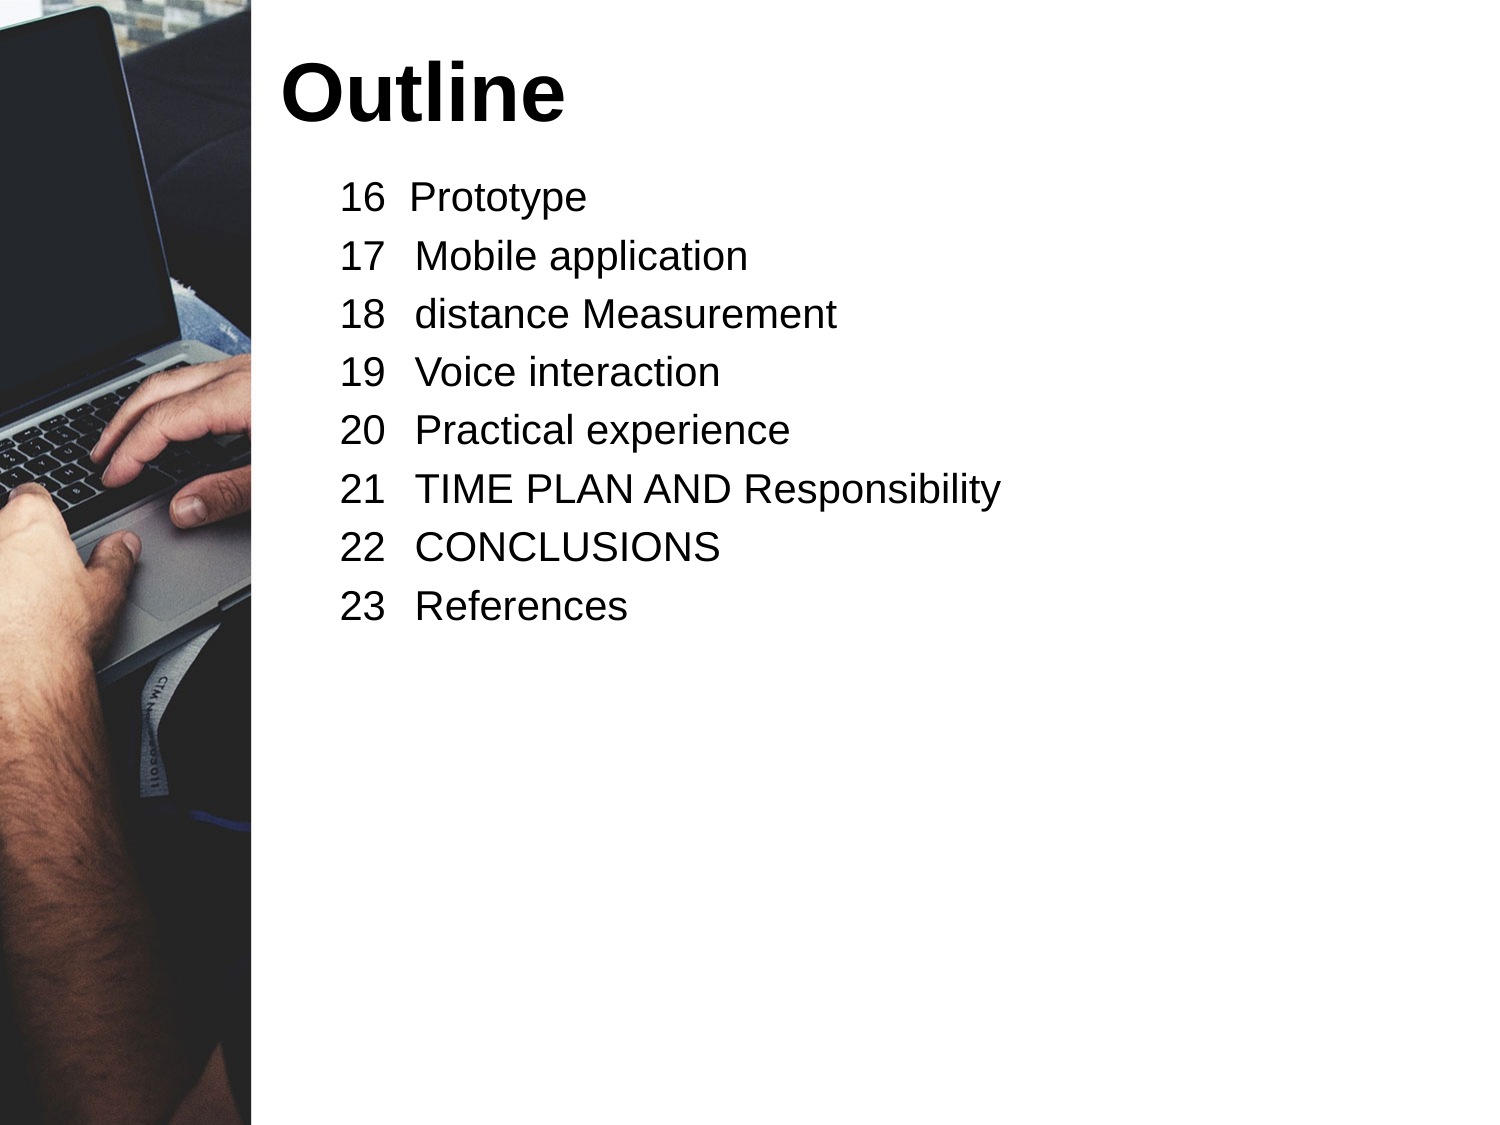

# Outline
16  Prototype
Mobile application
distance Measurement
Voice interaction
Practical experience
TIME PLAN AND Responsibility
CONCLUSIONS
References